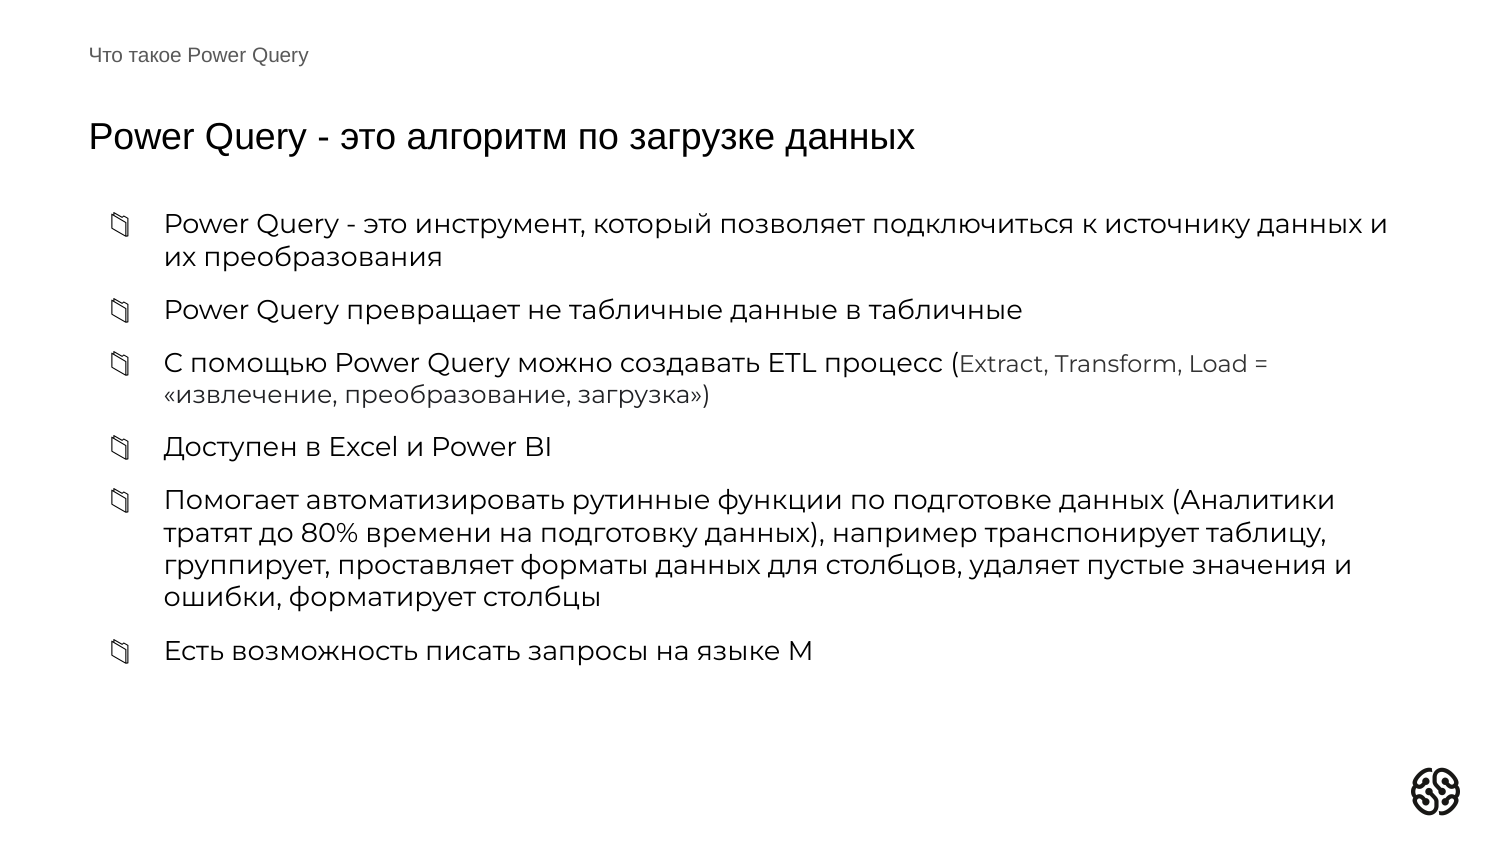

Что такое Power Query
# Power Query - это алгоритм по загрузке данных
Power Query - это инструмент, который позволяет подключиться к источнику данных и их преобразования
Power Query превращает не табличные данные в табличные
С помощью Power Query можно создавать ETL процесс (Extract, Transform, Load = «извлечение, преобразование, загрузка»)
Доступен в Excel и Power BI
Помогает автоматизировать рутинные функции по подготовке данных (Аналитики тратят до 80% времени на подготовку данных), например транспонирует таблицу, группирует, проставляет форматы данных для столбцов, удаляет пустые значения и ошибки, форматирует столбцы
Есть возможность писать запросы на языке М